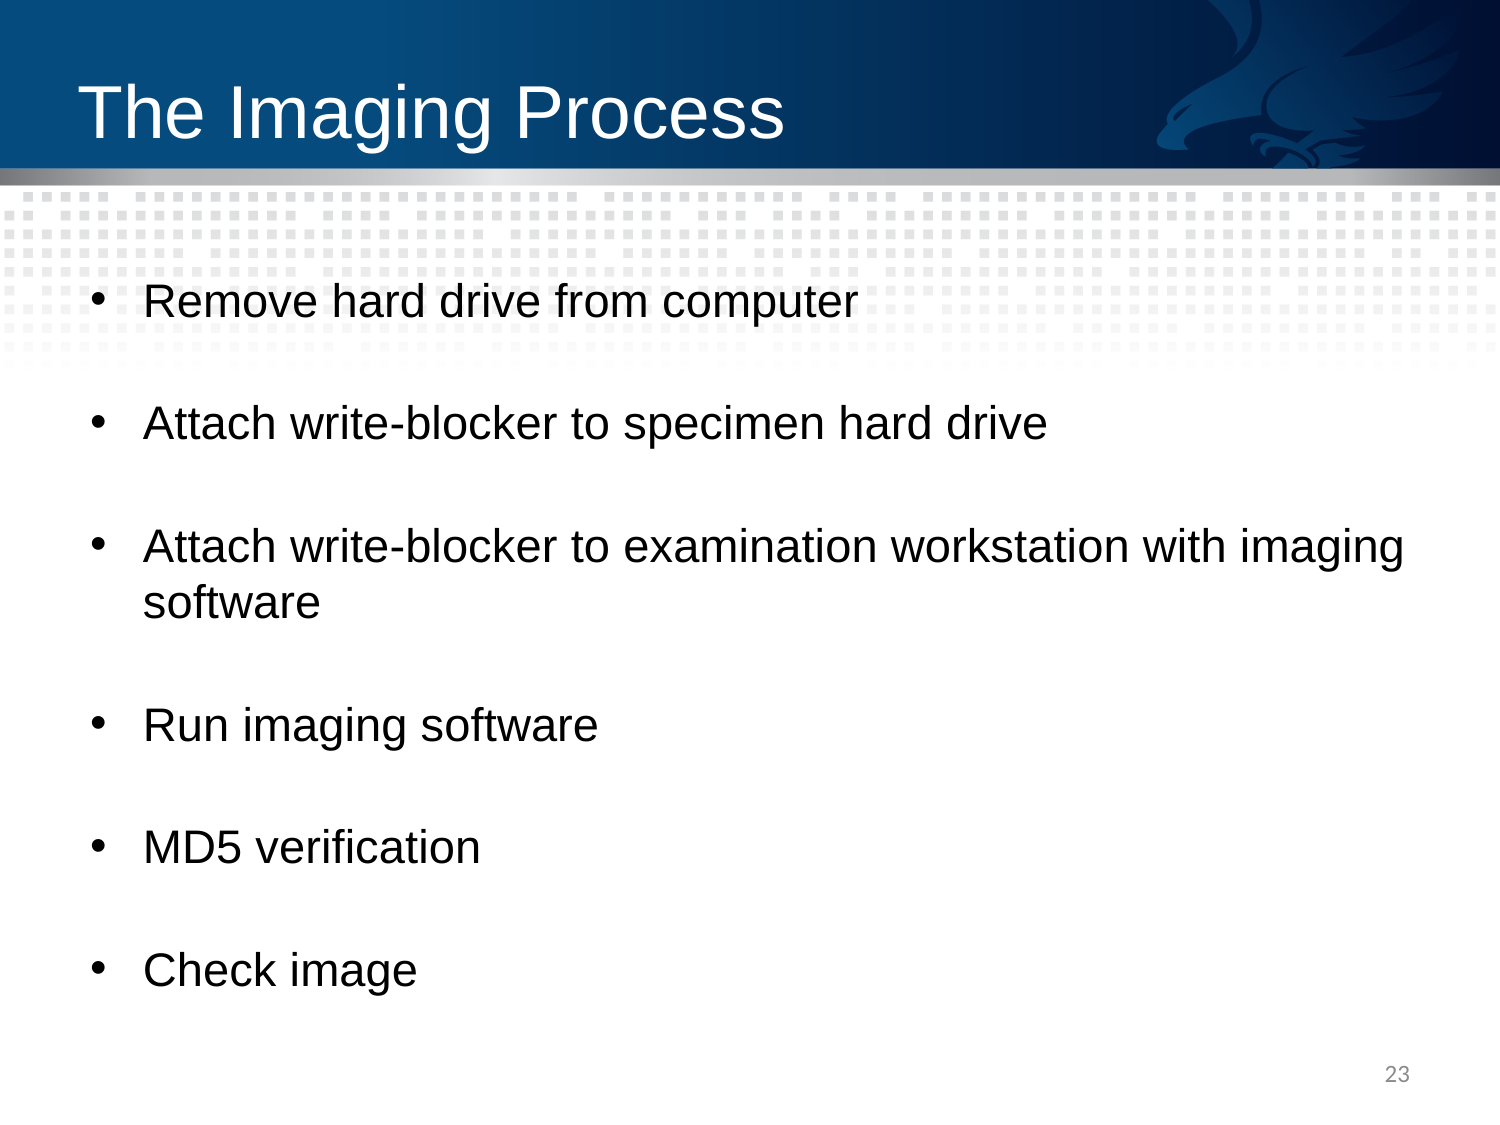

# The Imaging Process
Remove hard drive from computer
Attach write-blocker to specimen hard drive
Attach write-blocker to examination workstation with imaging software
Run imaging software
MD5 verification
Check image
23